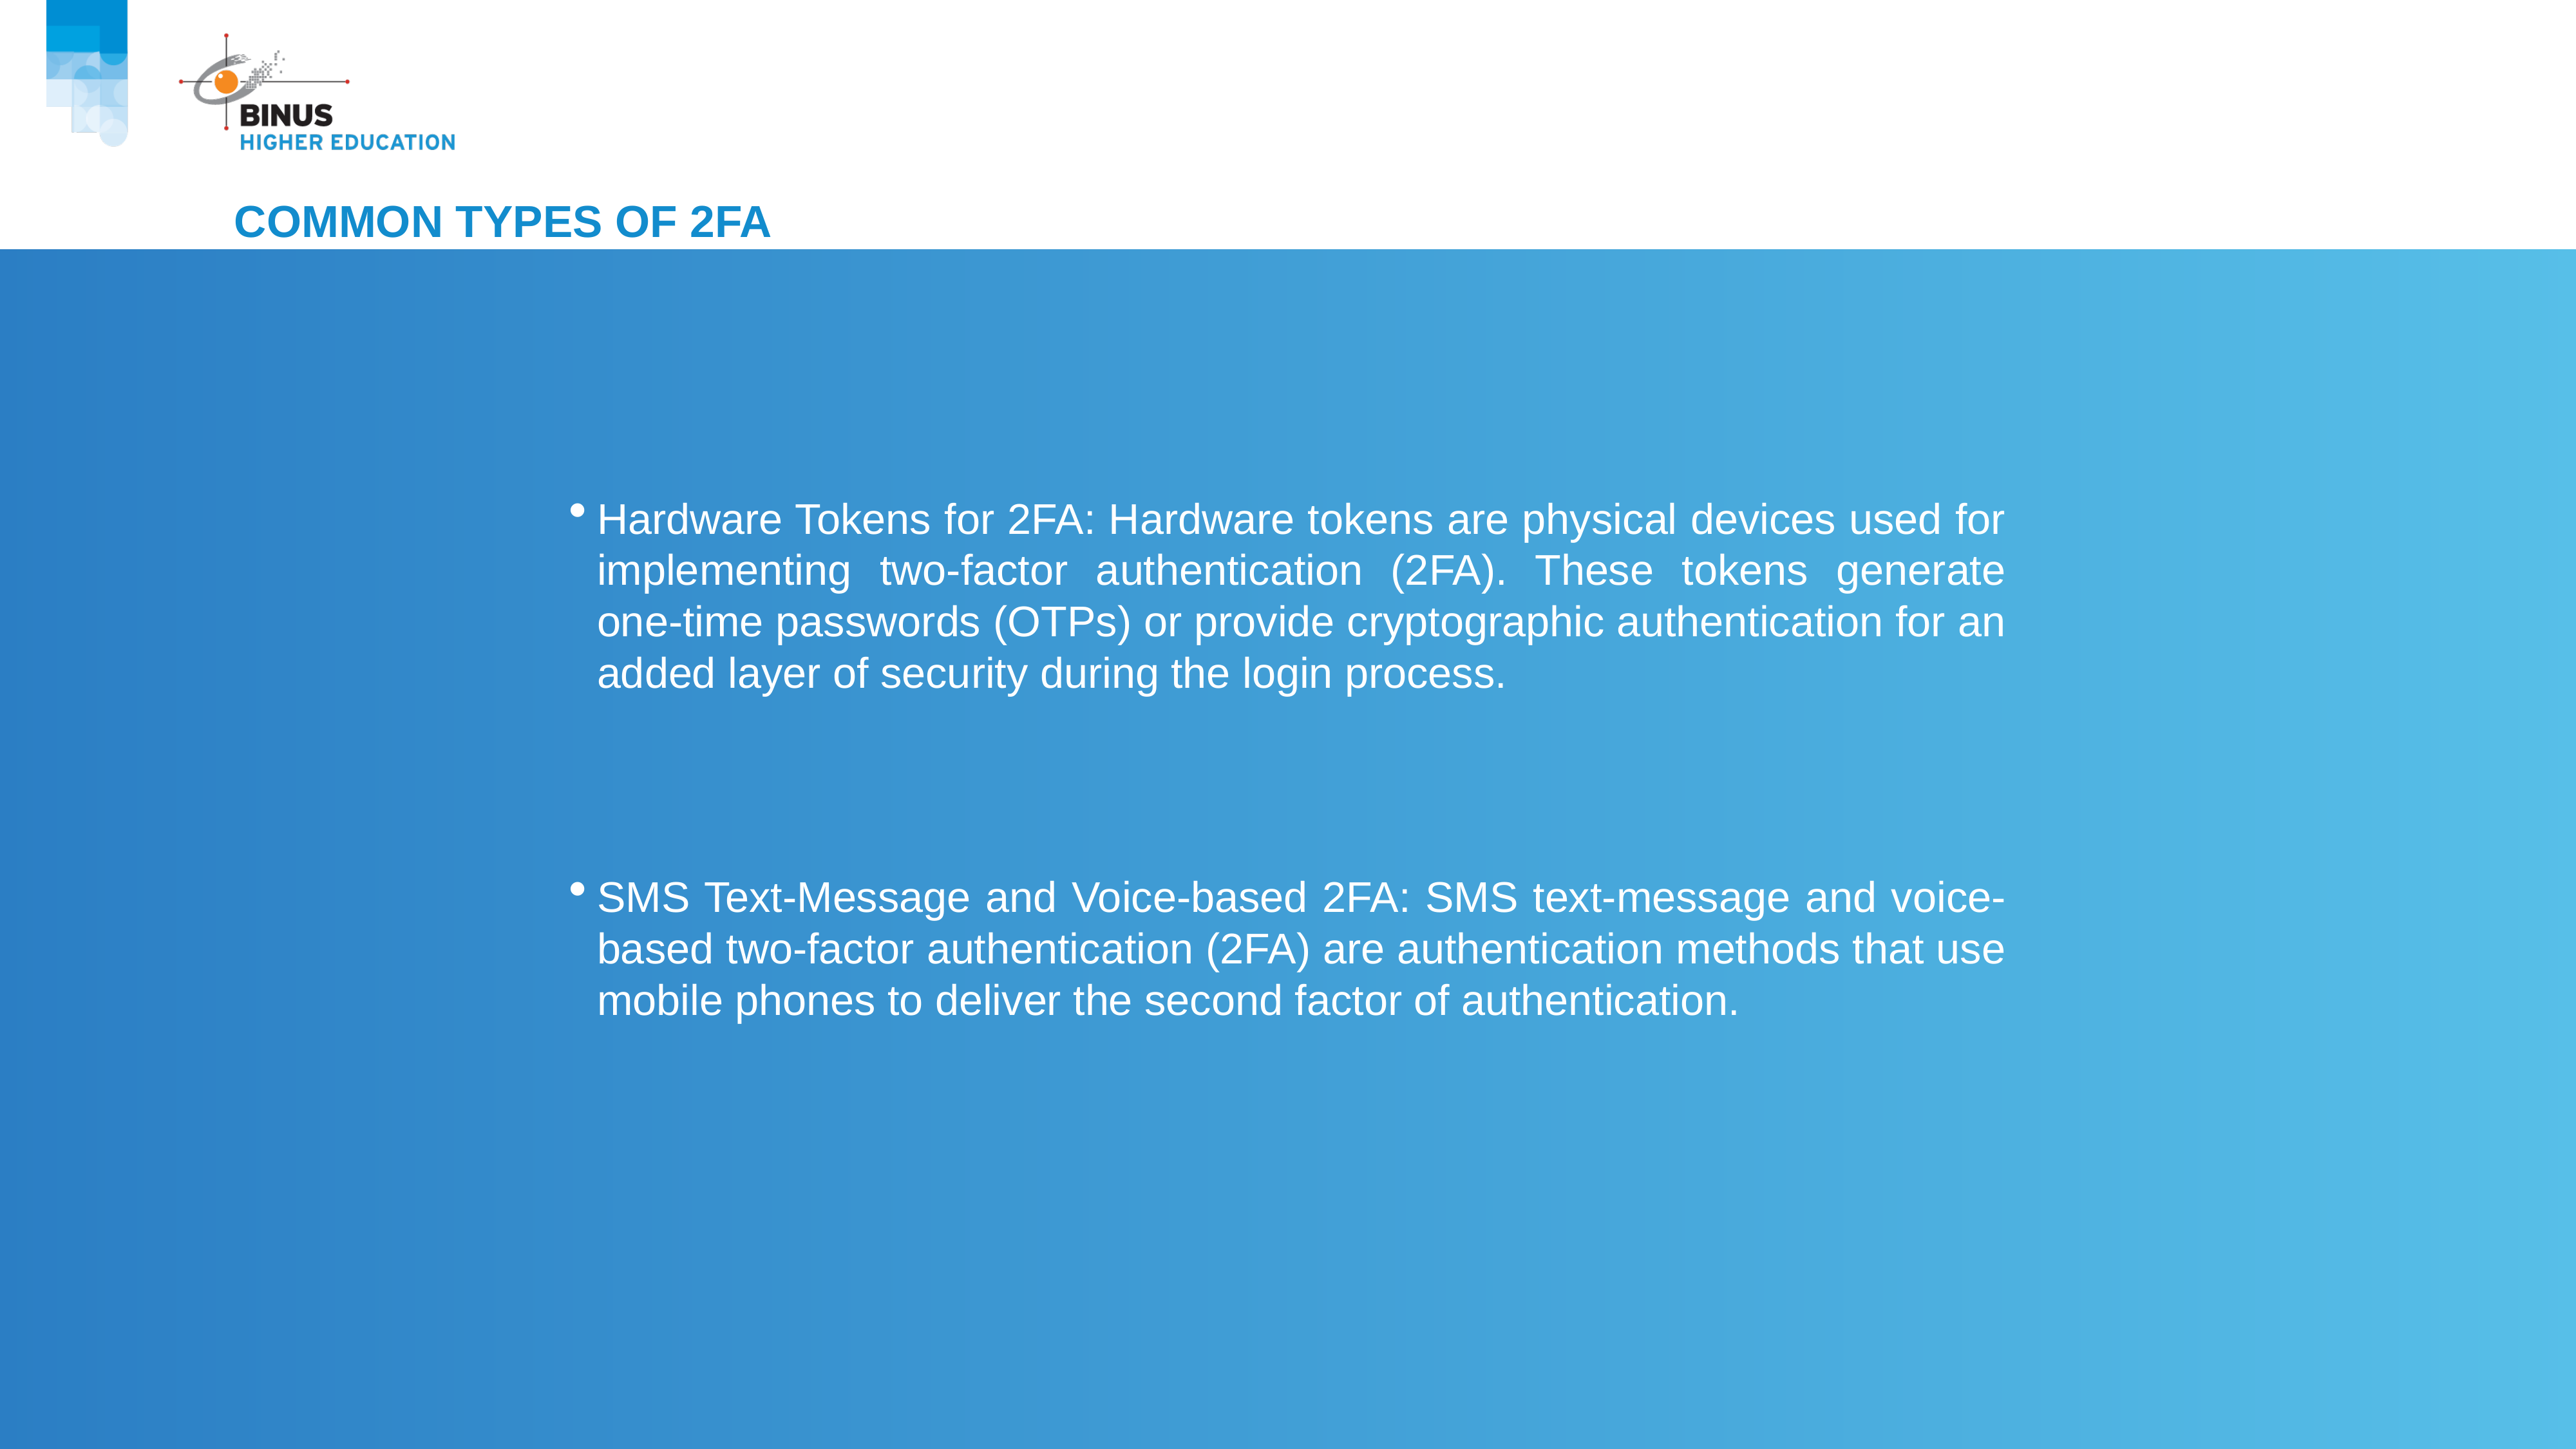

# Common Types of 2FA

Hardware Tokens for 2FA: Hardware tokens are physical devices used for implementing two-factor authentication (2FA). These tokens generate one-time passwords (OTPs) or provide cryptographic authentication for an added layer of security during the login process.

SMS Text-Message and Voice-based 2FA: SMS text-message and voice-based two-factor authentication (2FA) are authentication methods that use mobile phones to deliver the second factor of authentication.